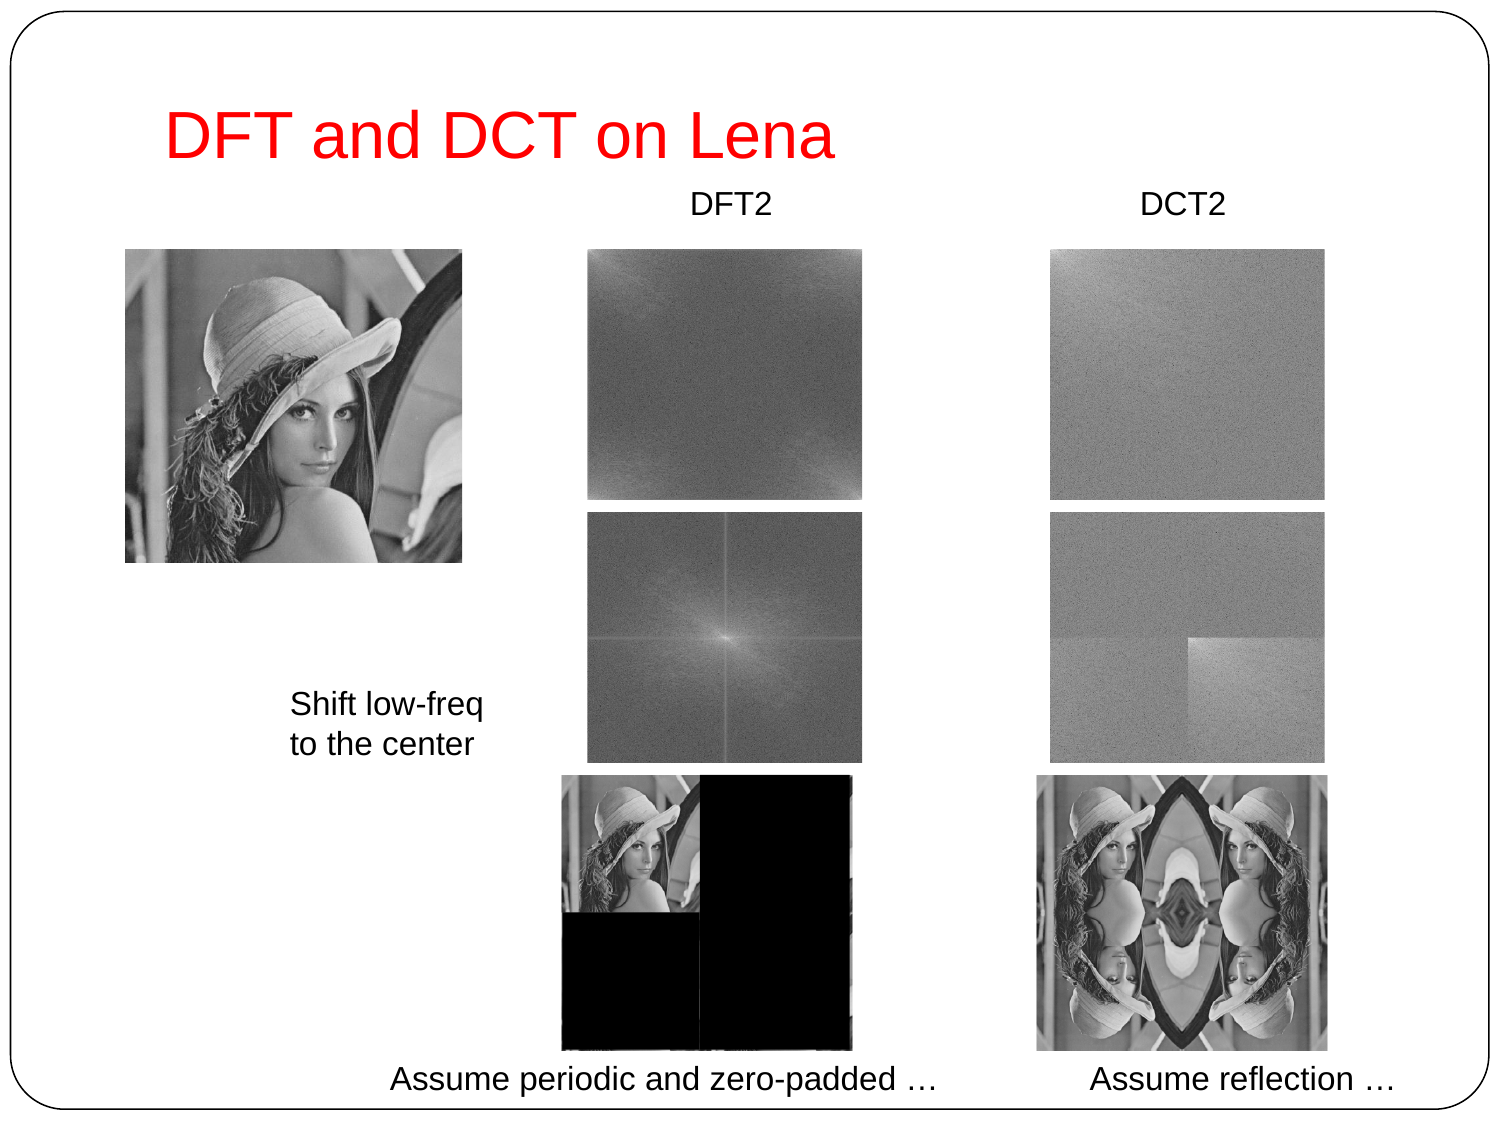

DFT and DCT on Lena
DFT2
DCT2

Shift low-freq to the center

Assume periodic and zero-padded …
Assume reflection …